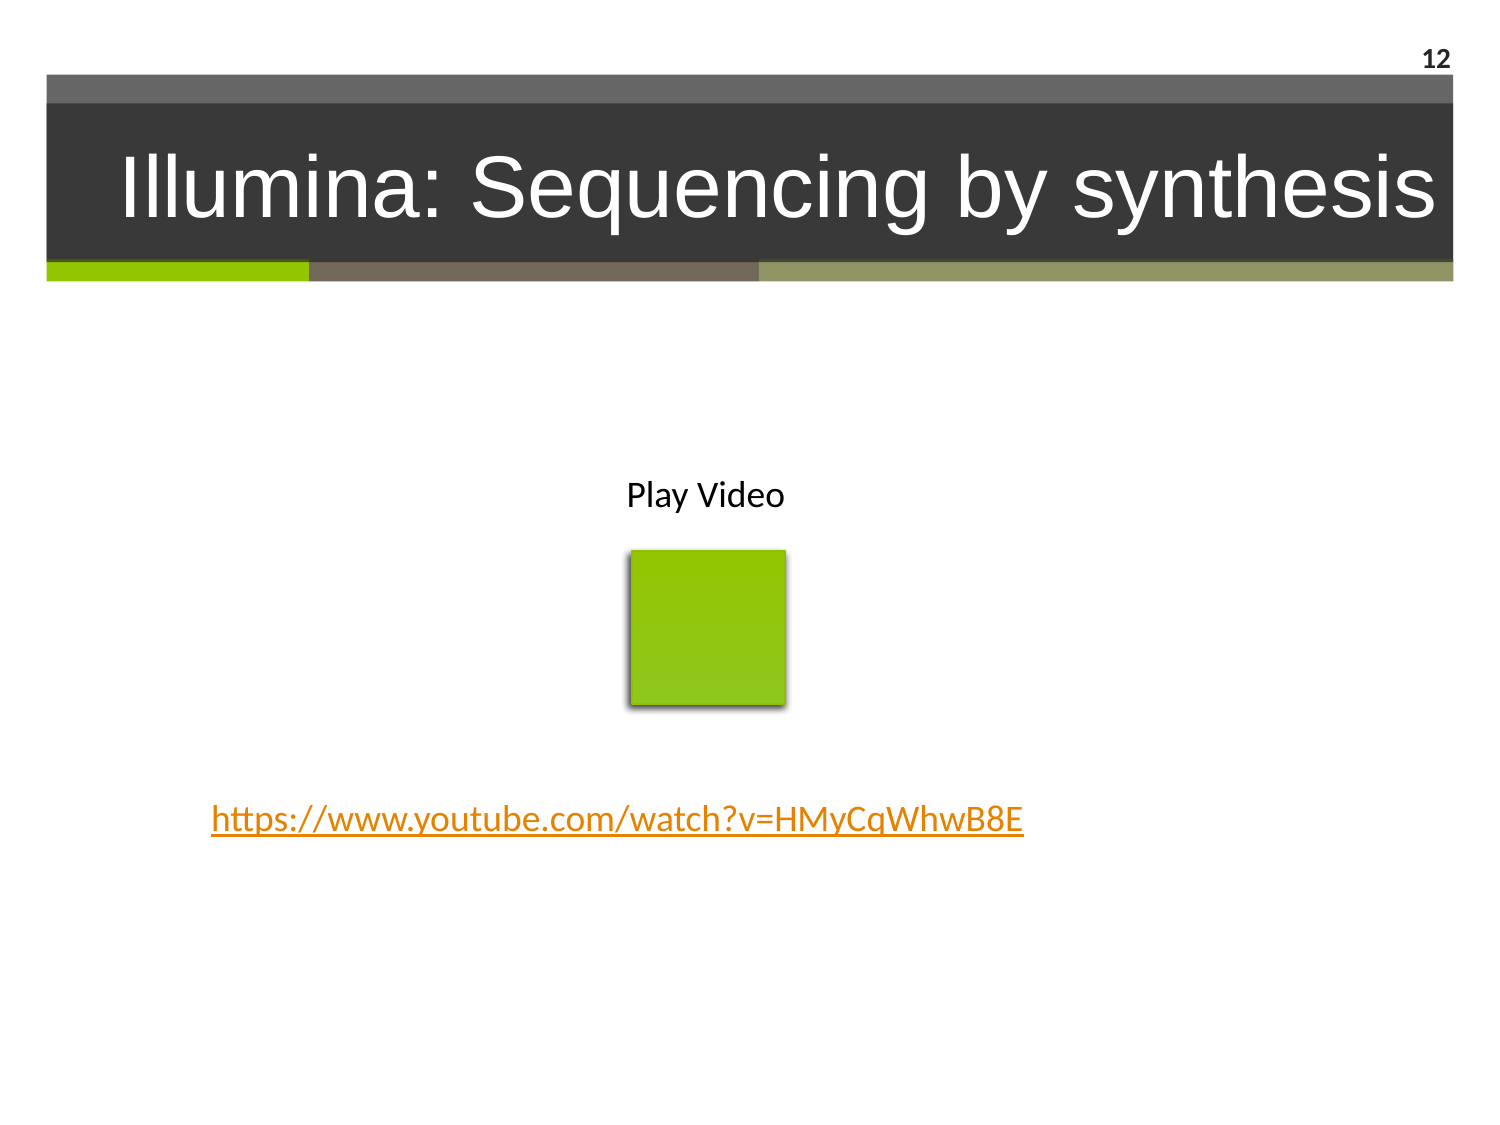

12
# Illumina: Sequencing by synthesis
Play Video

https://www.youtube.com/watch?v=HMyCqWhwB8E